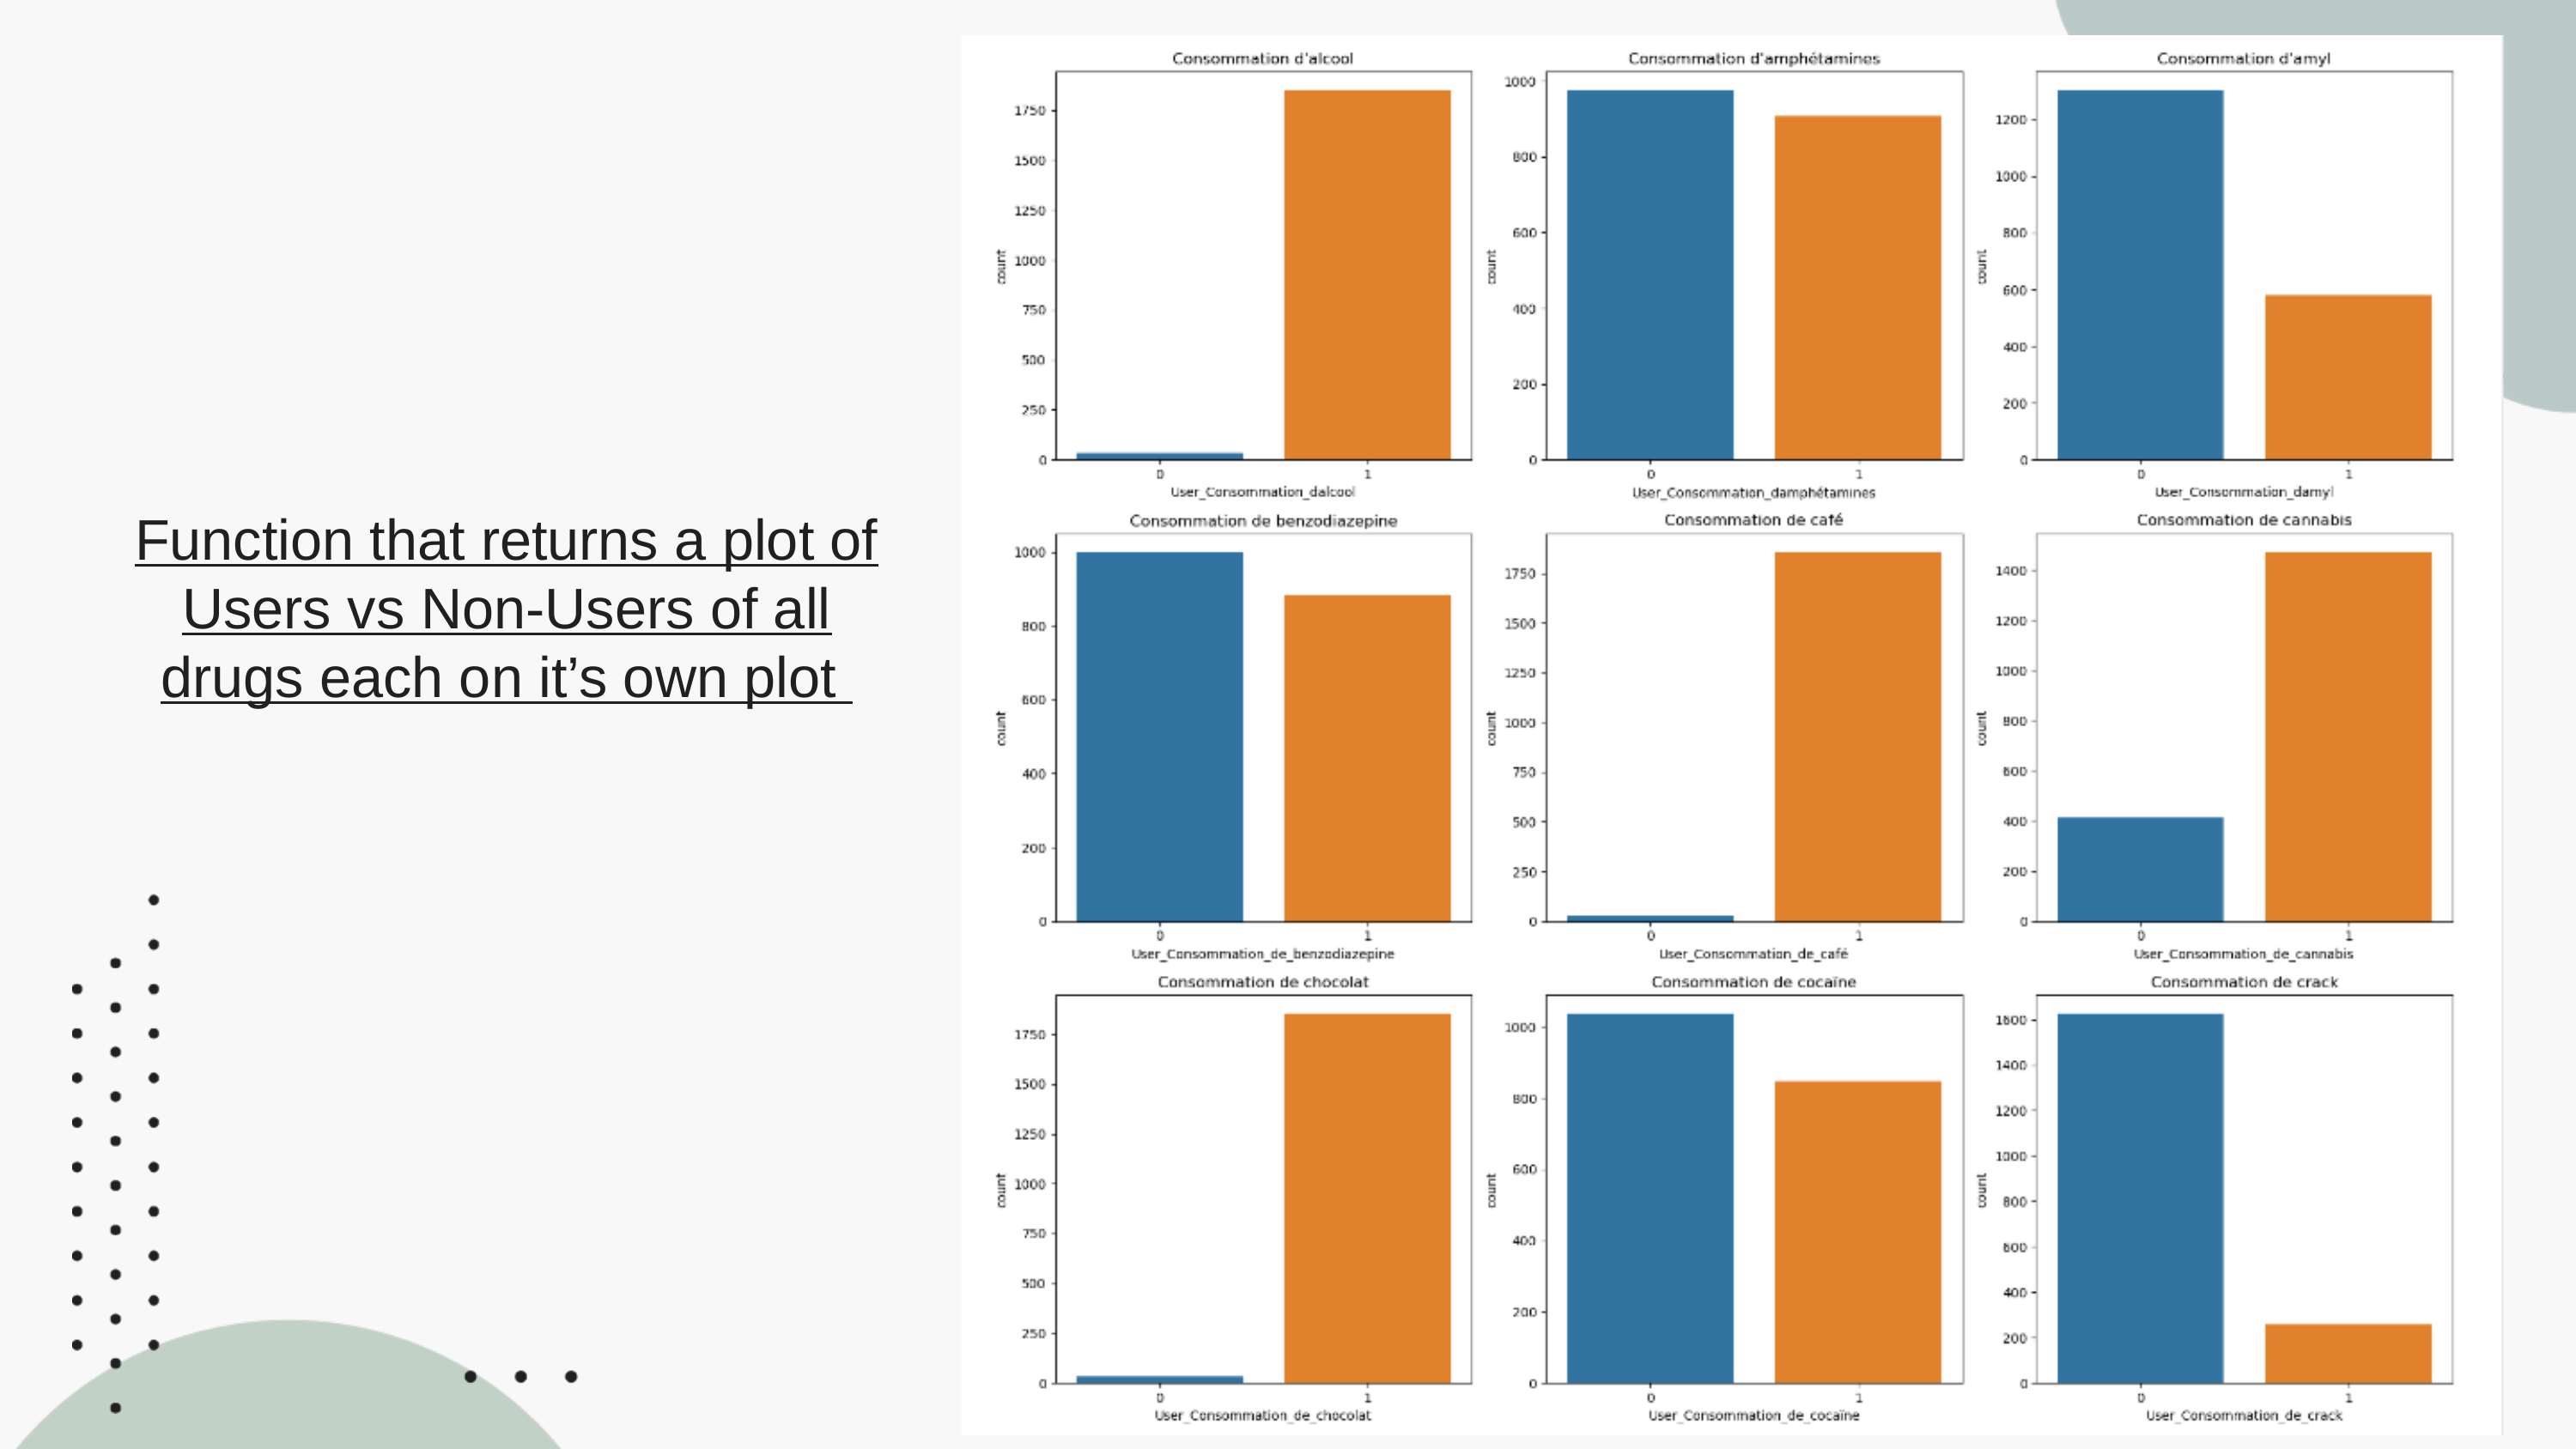

Function that returns a plot of Users vs Non-Users of all drugs each on it’s own plot